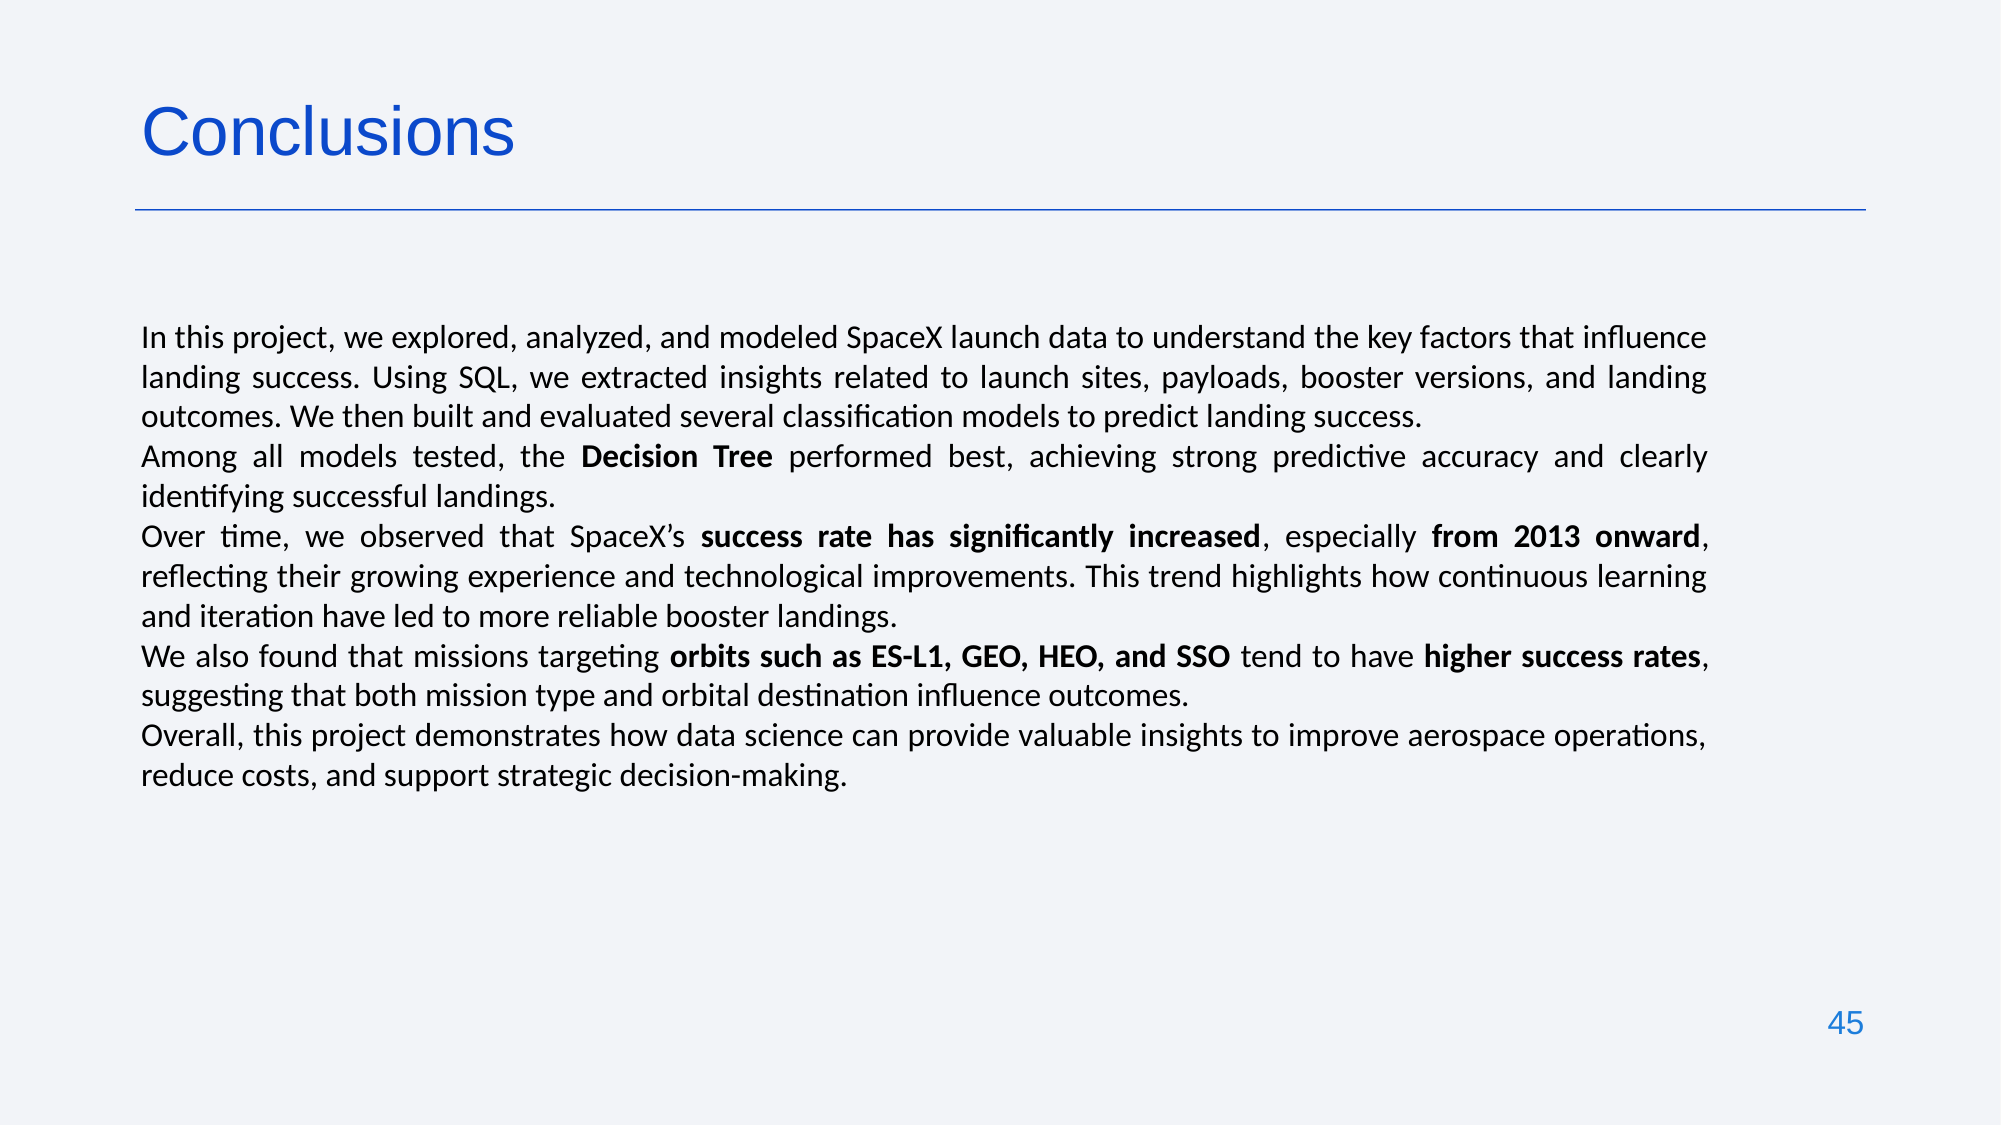

Conclusions
In this project, we explored, analyzed, and modeled SpaceX launch data to understand the key factors that influence landing success. Using SQL, we extracted insights related to launch sites, payloads, booster versions, and landing outcomes. We then built and evaluated several classification models to predict landing success.
Among all models tested, the Decision Tree performed best, achieving strong predictive accuracy and clearly identifying successful landings.
Over time, we observed that SpaceX’s success rate has significantly increased, especially from 2013 onward, reflecting their growing experience and technological improvements. This trend highlights how continuous learning and iteration have led to more reliable booster landings.
We also found that missions targeting orbits such as ES-L1, GEO, HEO, and SSO tend to have higher success rates, suggesting that both mission type and orbital destination influence outcomes.
Overall, this project demonstrates how data science can provide valuable insights to improve aerospace operations, reduce costs, and support strategic decision-making.

45